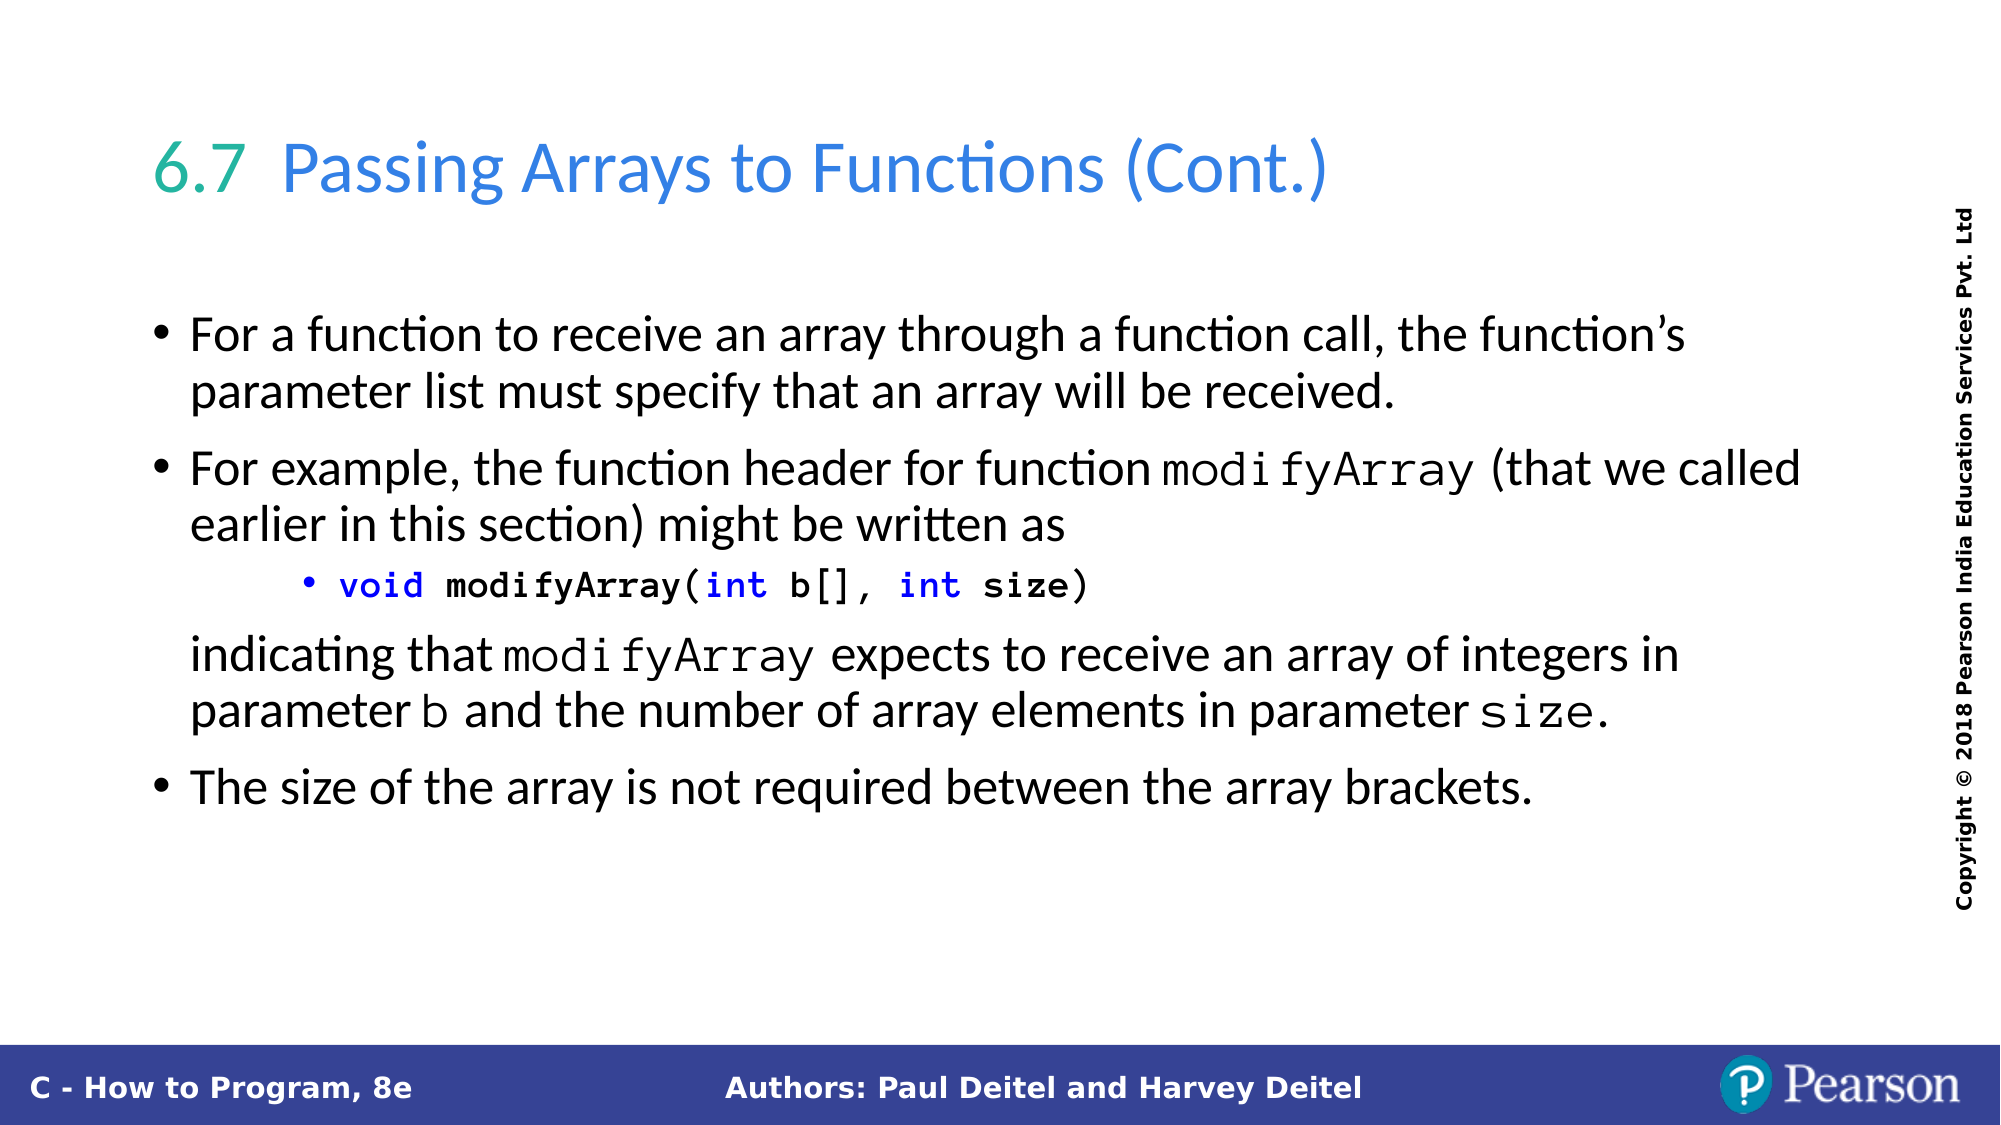

# 6.7  Passing Arrays to Functions (Cont.)
For a function to receive an array through a function call, the function’s parameter list must specify that an array will be received.
For example, the function header for function modifyArray (that we called earlier in this section) might be written as
void modifyArray(int b[], int size)
	indicating that modifyArray expects to receive an array of integers in parameter b and the number of array elements in parameter size.
The size of the array is not required between the array brackets.